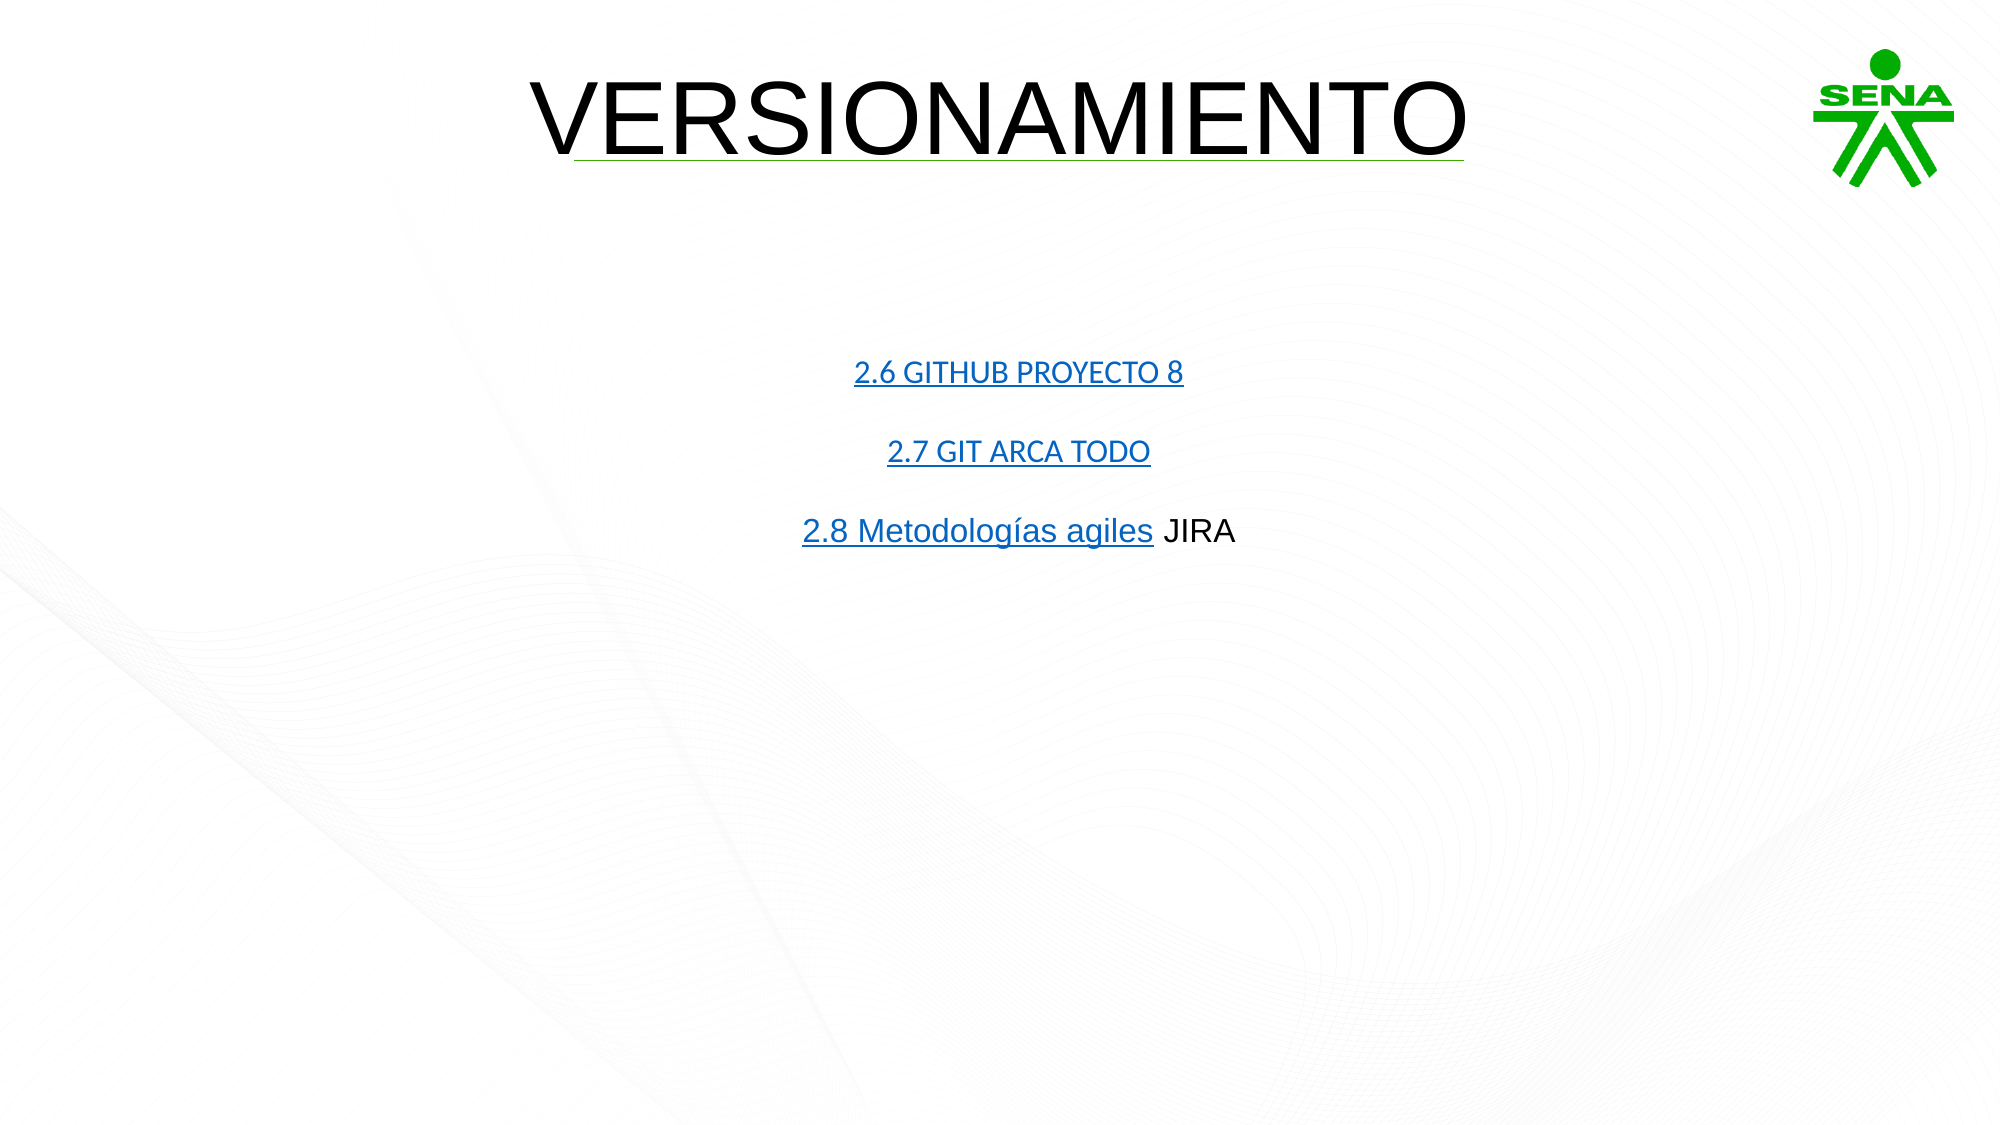

VERSIONAMIENTO
2.6 GITHUB PROYECTO 8

2.7 GIT ARCA TODO

2.8 Metodologías agiles JIRA